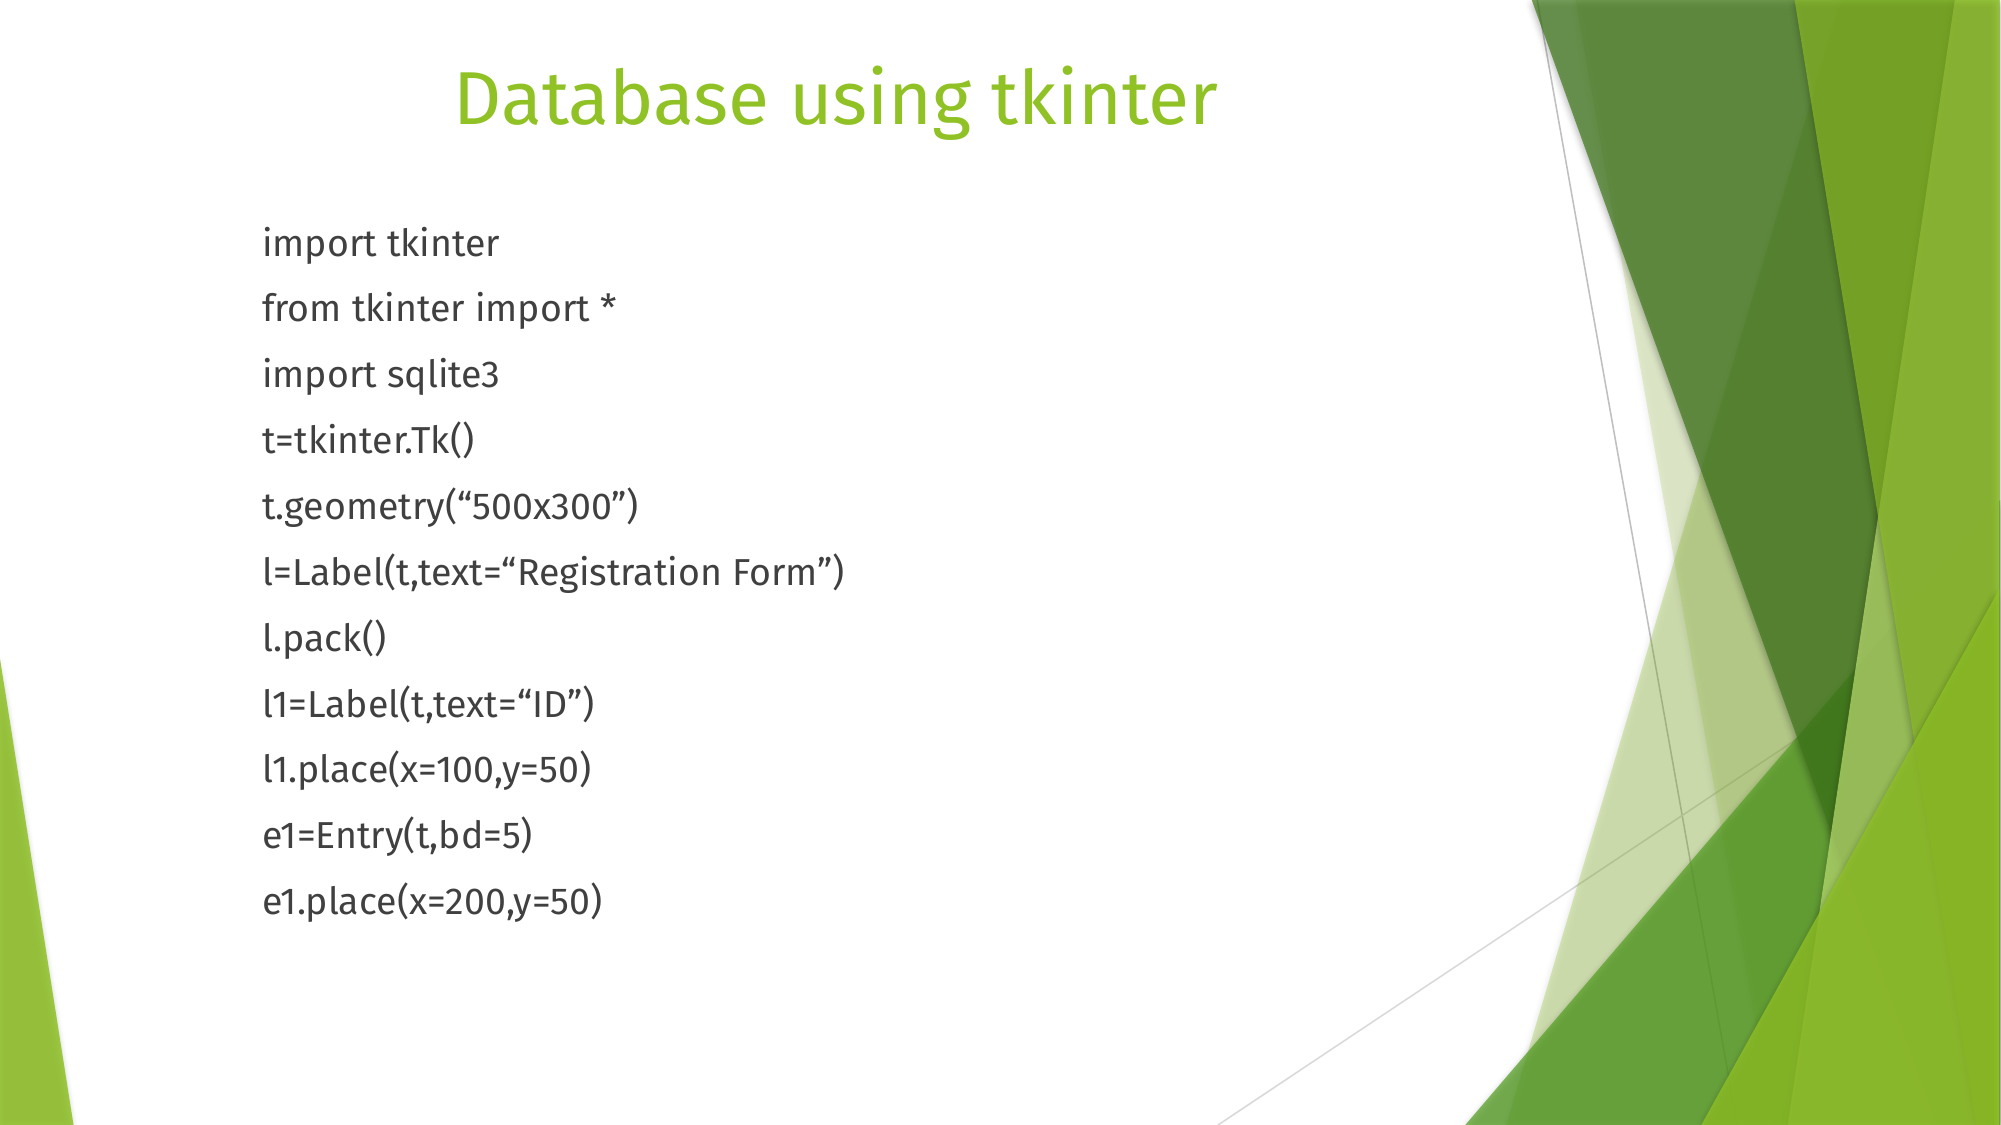

# Database using tkinter
import tkinter
from tkinter import *
import sqlite3
t=tkinter.Tk()
t.geometry(“500x300”)
l=Label(t,text=“Registration Form”)
l.pack()
l1=Label(t,text=“ID”)
l1.place(x=100,y=50)
e1=Entry(t,bd=5)
e1.place(x=200,y=50)